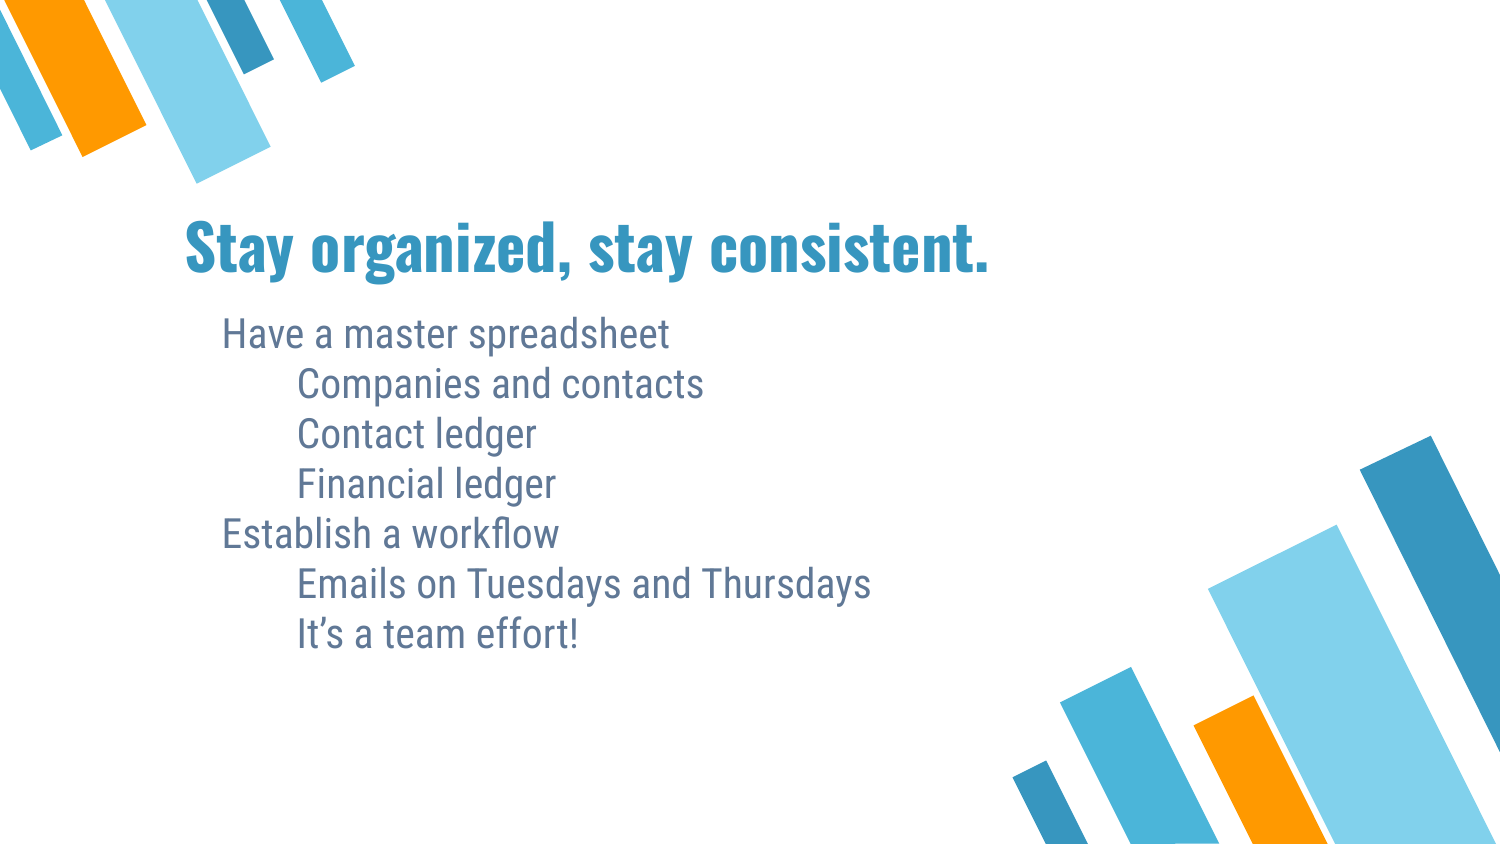

# Stay organized, stay consistent.
Have a master spreadsheet
Companies and contacts
Contact ledger
Financial ledger
Establish a workflow
Emails on Tuesdays and Thursdays
It’s a team effort!